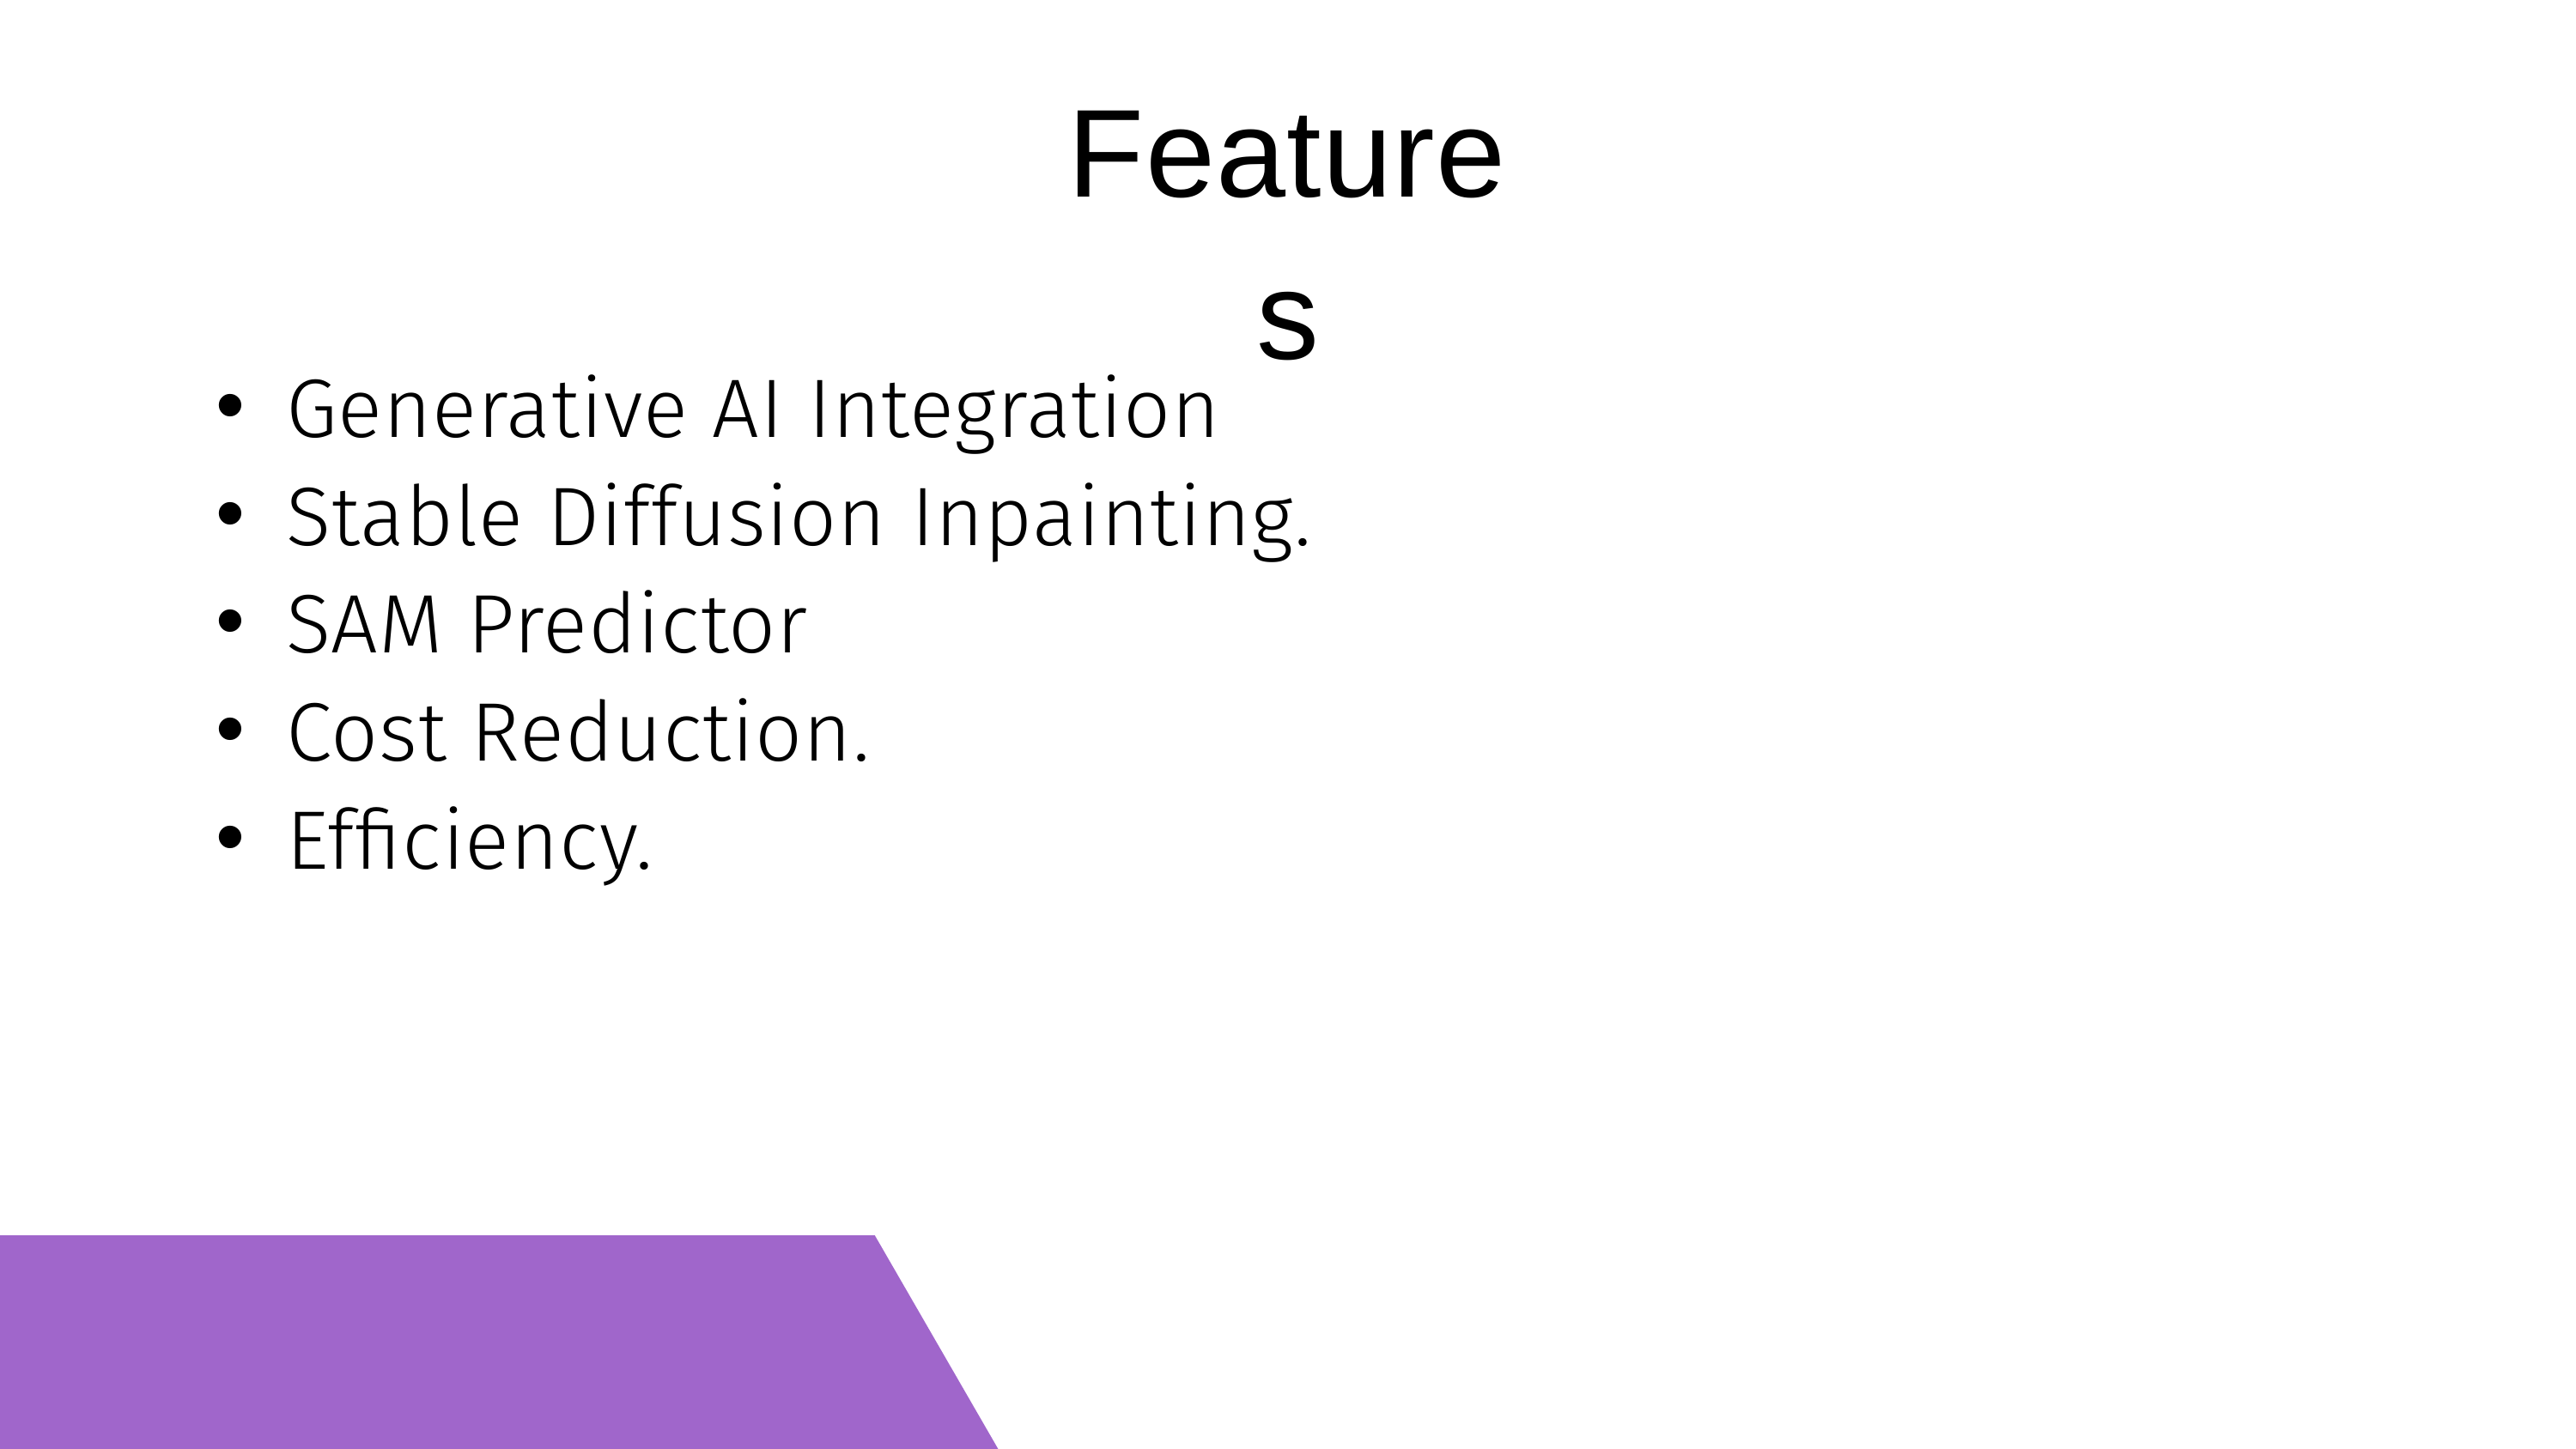

Features
Generative AI Integration
Stable Diffusion Inpainting.
SAM Predictor
Cost Reduction.
Efficiency.